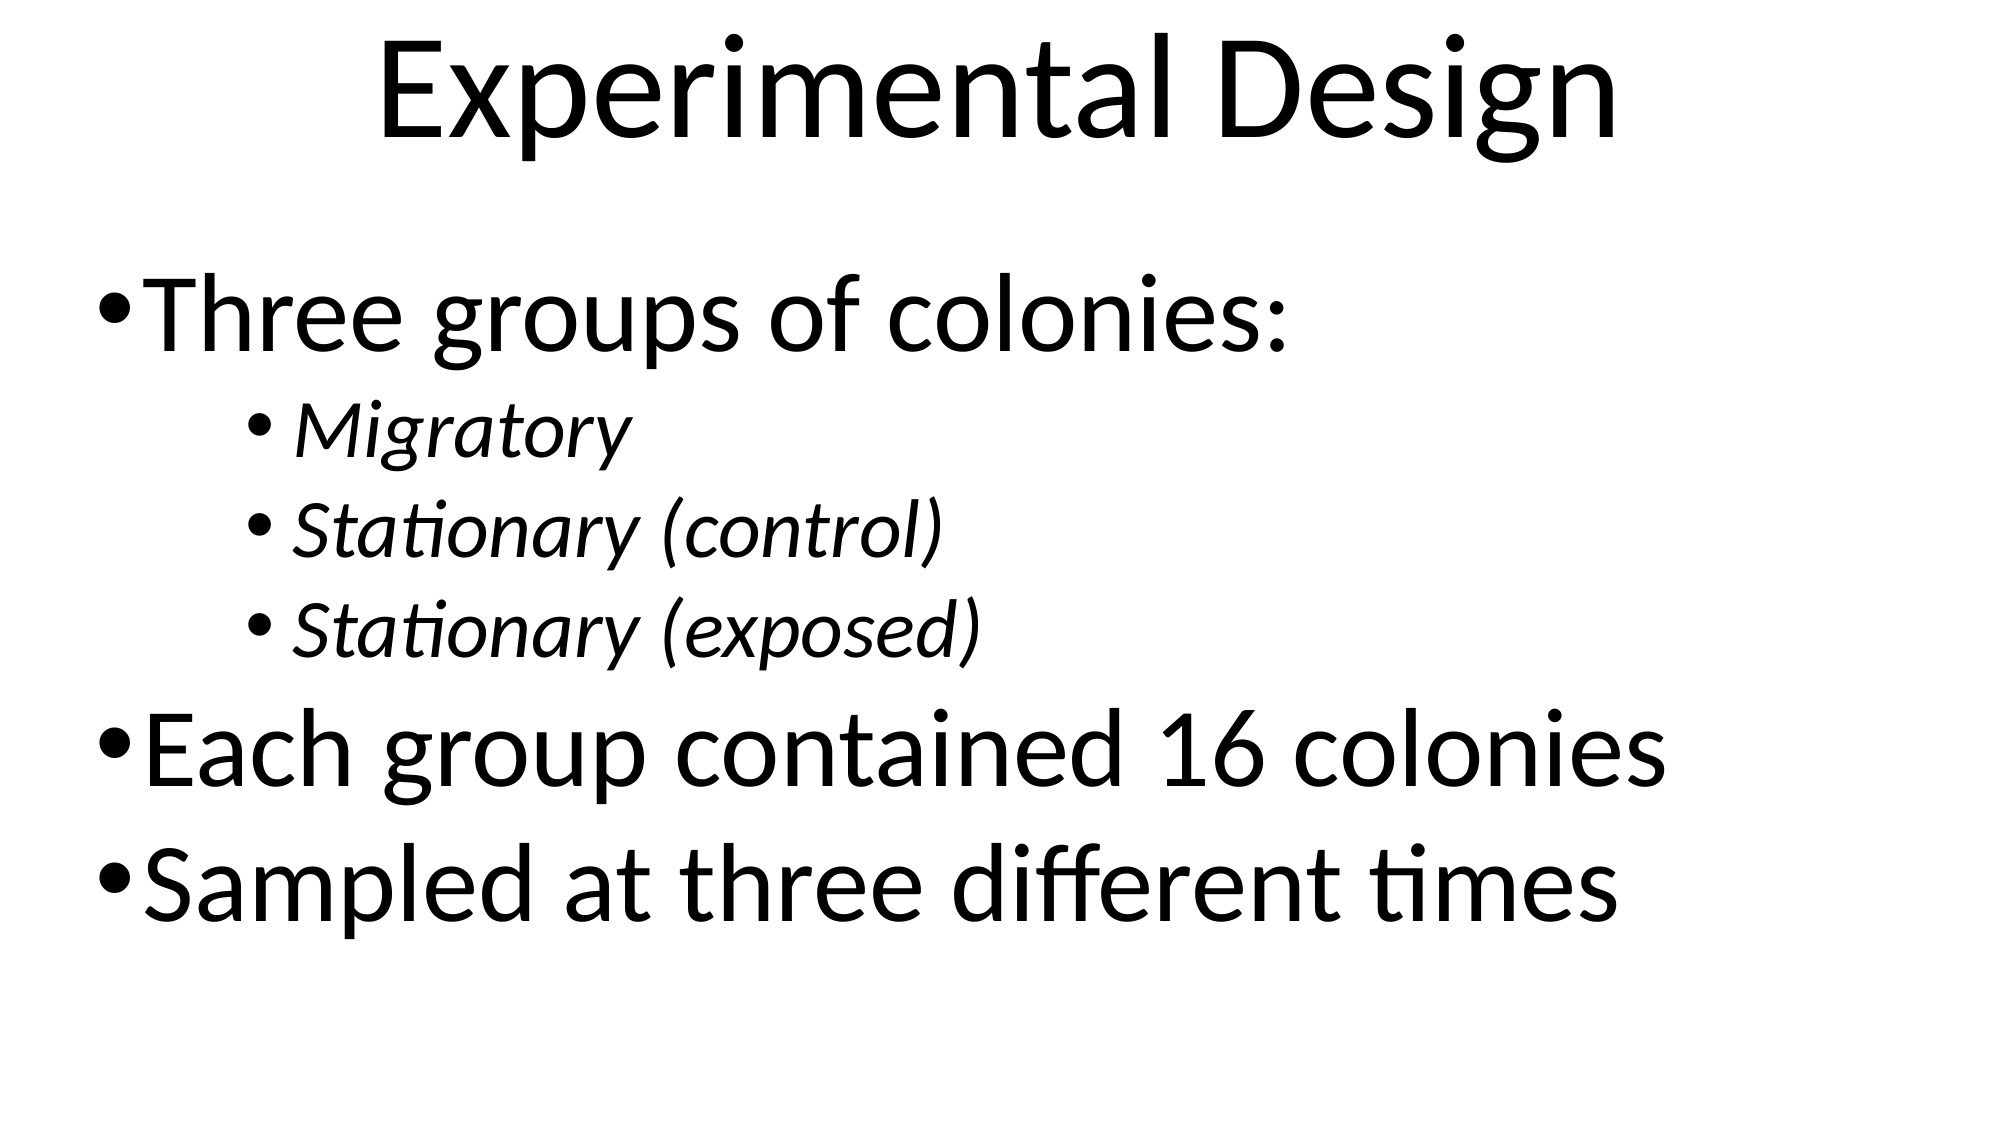

# Experimental Design
Three groups of colonies:
Migratory
Stationary (control)
Stationary (exposed)
Each group contained 16 colonies
Sampled at three different times